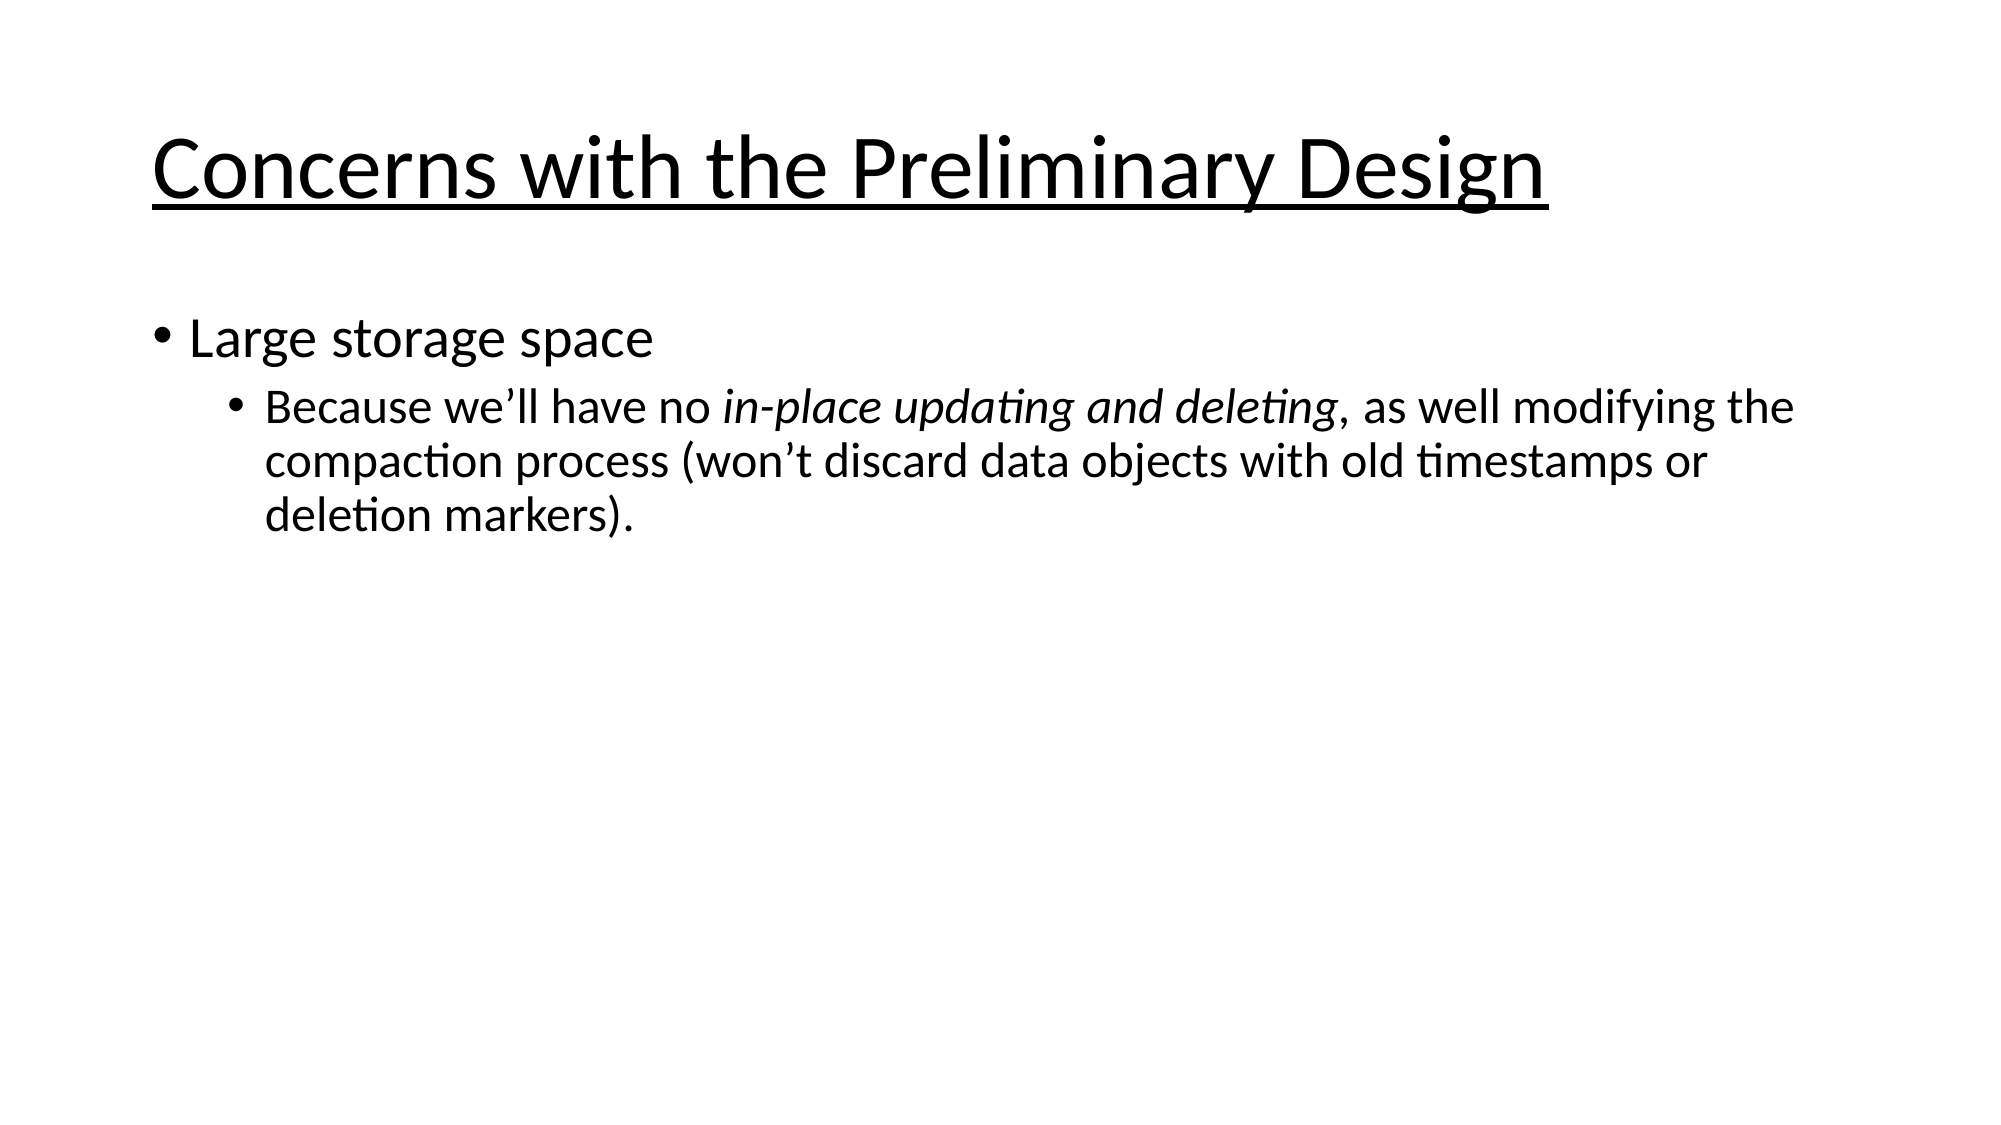

# Concerns with the Preliminary Design
Large storage space
Because we’ll have no in-place updating and deleting, as well modifying the compaction process (won’t discard data objects with old timestamps or deletion markers).